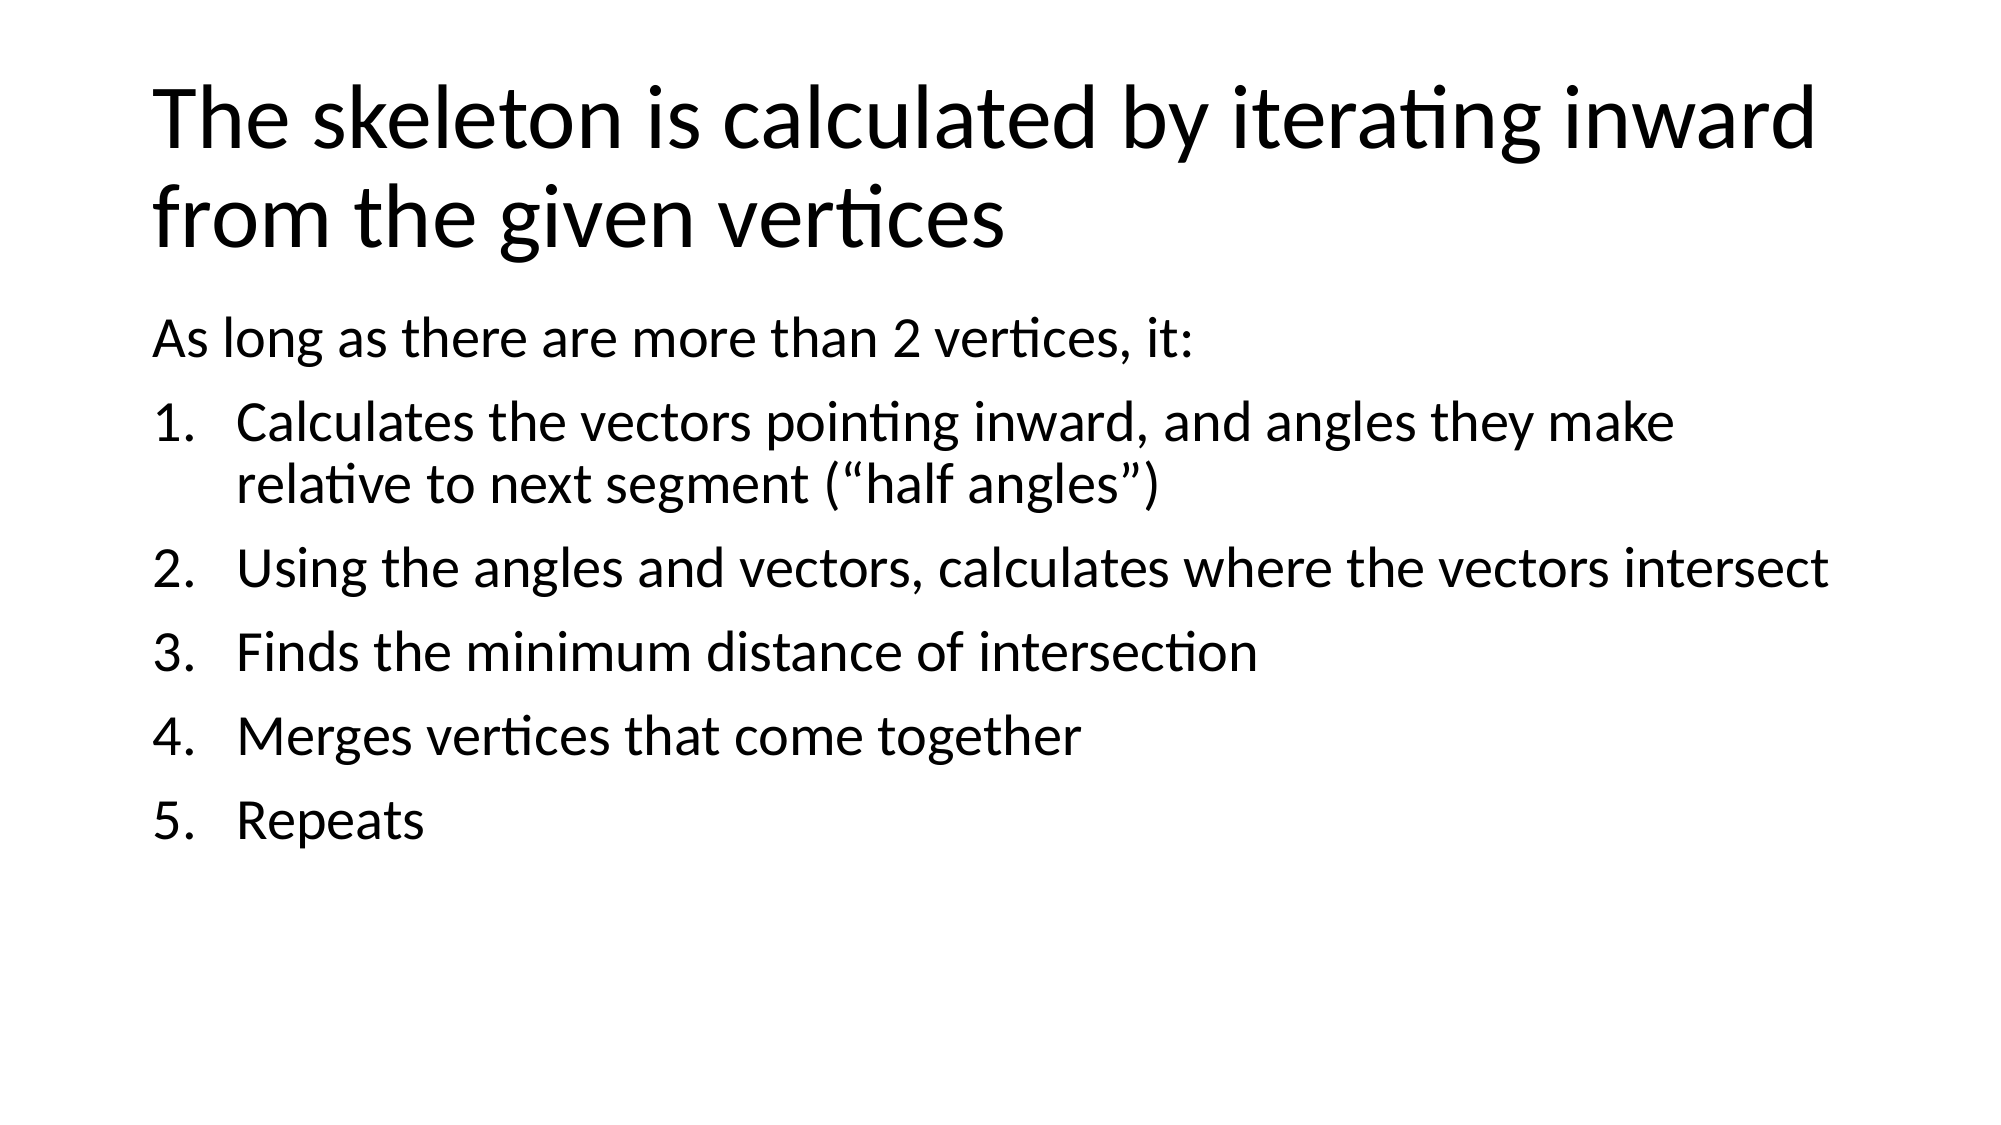

# The skeleton is calculated by iterating inward from the given vertices
As long as there are more than 2 vertices, it:
Calculates the vectors pointing inward, and angles they make relative to next segment (“half angles”)
Using the angles and vectors, calculates where the vectors intersect
Finds the minimum distance of intersection
Merges vertices that come together
Repeats